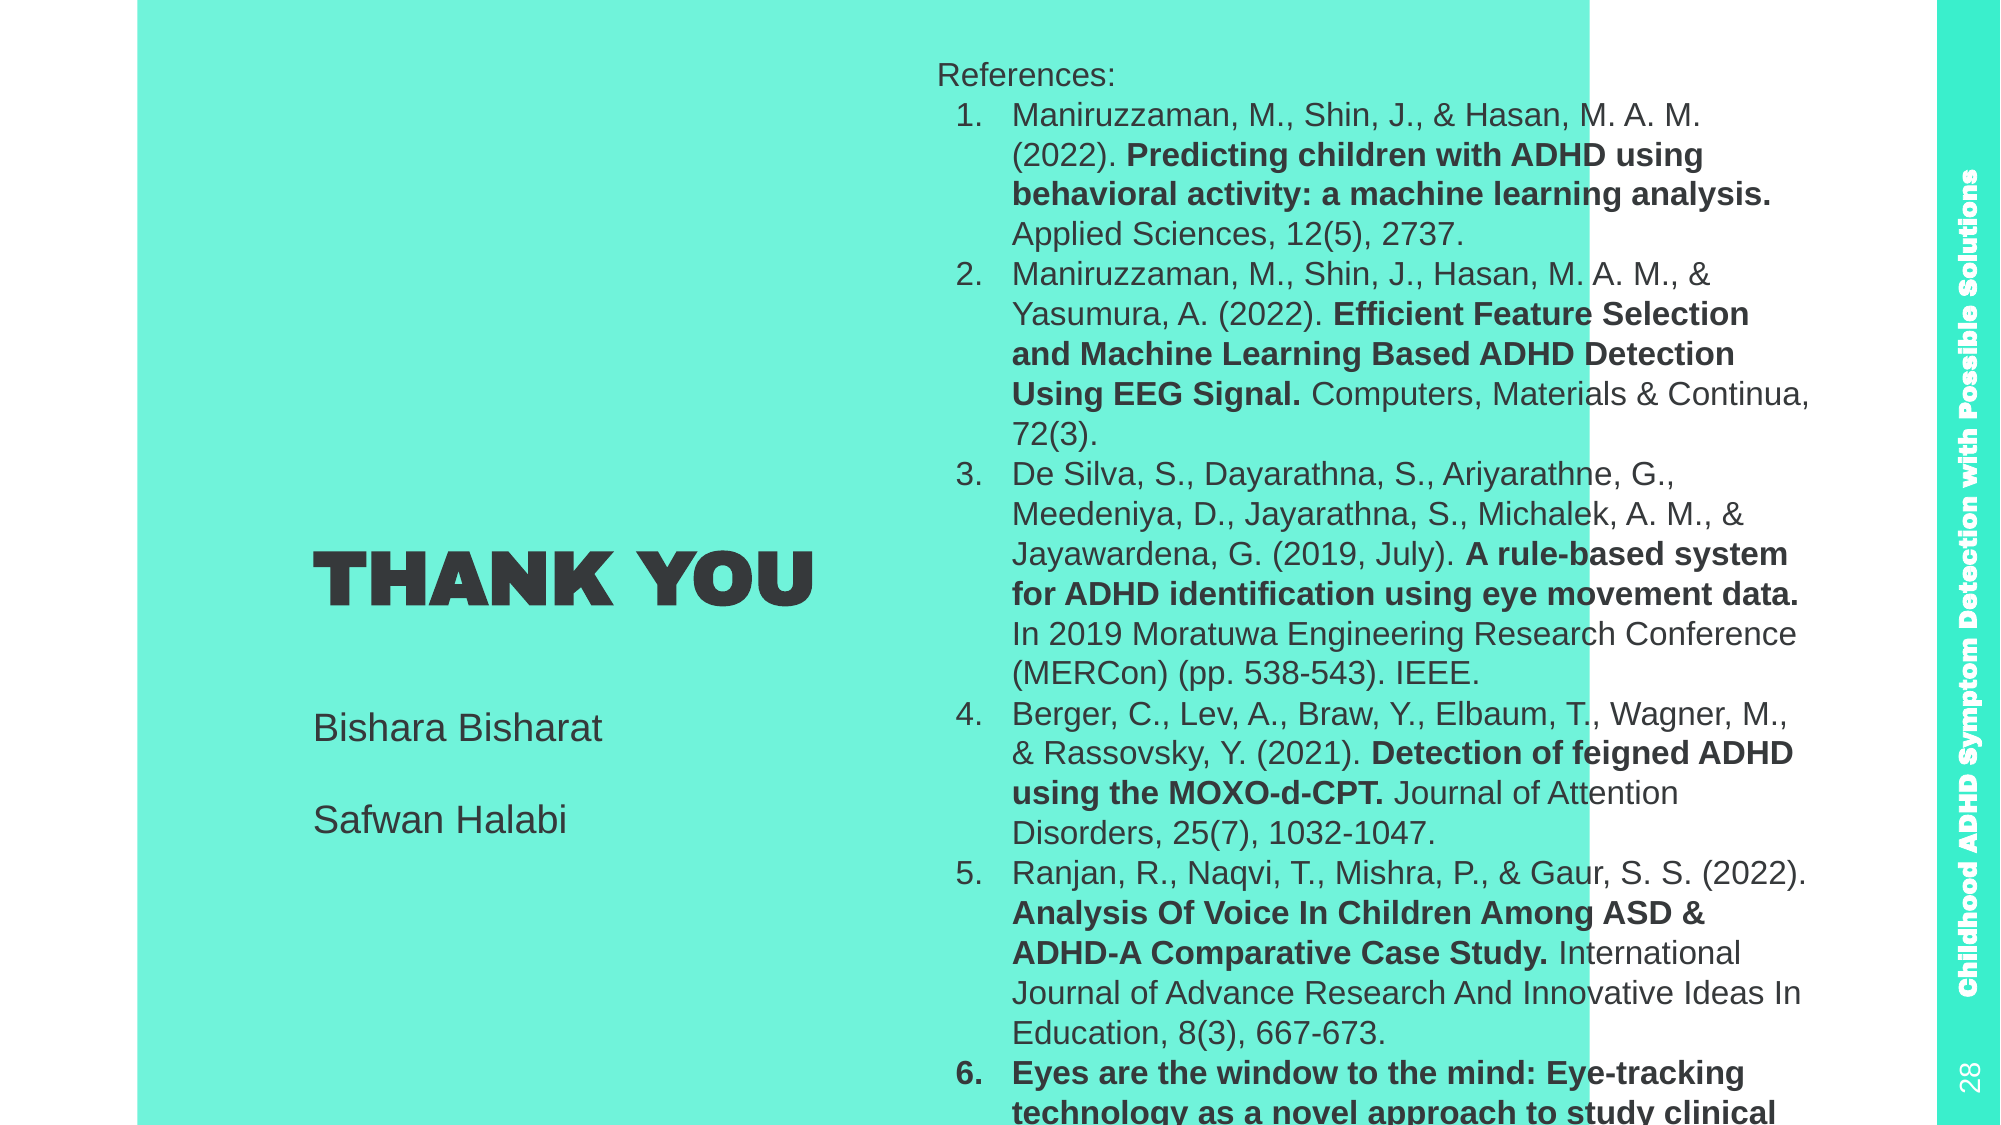

References:
Maniruzzaman, M., Shin, J., & Hasan, M. A. M. (2022). Predicting children with ADHD using behavioral activity: a machine learning analysis. Applied Sciences, 12(5), 2737.
Maniruzzaman, M., Shin, J., Hasan, M. A. M., & Yasumura, A. (2022). Efficient Feature Selection and Machine Learning Based ADHD Detection Using EEG Signal. Computers, Materials & Continua, 72(3).
De Silva, S., Dayarathna, S., Ariyarathne, G., Meedeniya, D., Jayarathna, S., Michalek, A. M., & Jayawardena, G. (2019, July). A rule-based system for ADHD identification using eye movement data. In 2019 Moratuwa Engineering Research Conference (MERCon) (pp. 538-543). IEEE.
Berger, C., Lev, A., Braw, Y., Elbaum, T., Wagner, M., & Rassovsky, Y. (2021). Detection of feigned ADHD using the MOXO-d-CPT. Journal of Attention Disorders, 25(7), 1032-1047.
Ranjan, R., Naqvi, T., Mishra, P., & Gaur, S. S. (2022). Analysis Of Voice In Children Among ASD & ADHD-A Comparative Case Study. International Journal of Advance Research And Innovative Ideas In Education, 8(3), 667-673.
Eyes are the window to the mind: Eye-tracking technology as a novel approach to study clinical characteristics of ADHD. Psychiatry Research, 290, 113135.
# THANK YOU
Childhood ADHD Symptom Detection with Possible Solutions

Bishara Bisharat
Safwan Halabi
28